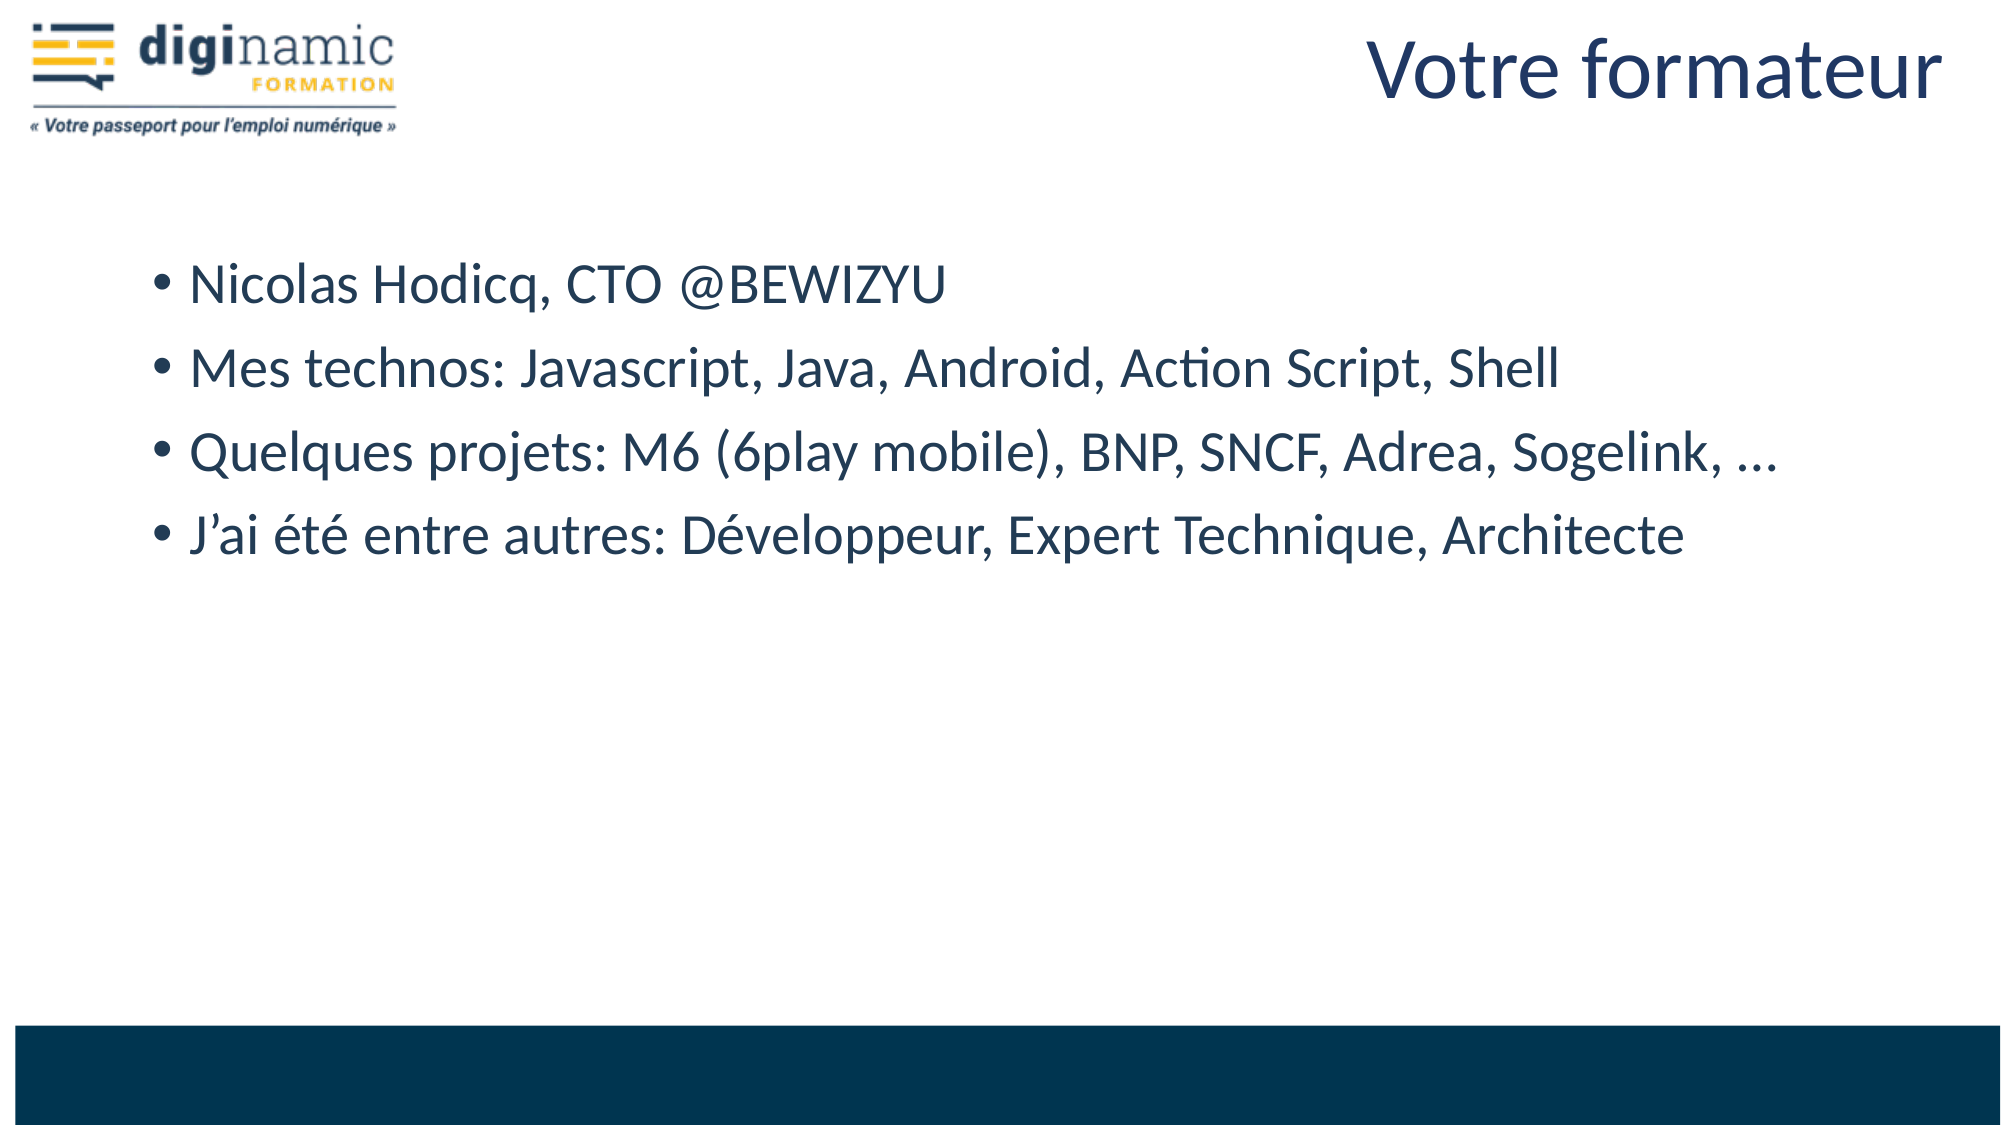

# Votre formateur
Nicolas Hodicq, CTO @BEWIZYU
Mes technos: Javascript, Java, Android, Action Script, Shell
Quelques projets: M6 (6play mobile), BNP, SNCF, Adrea, Sogelink, …
J’ai été entre autres: Développeur, Expert Technique, Architecte

www.diginamic.fr
2